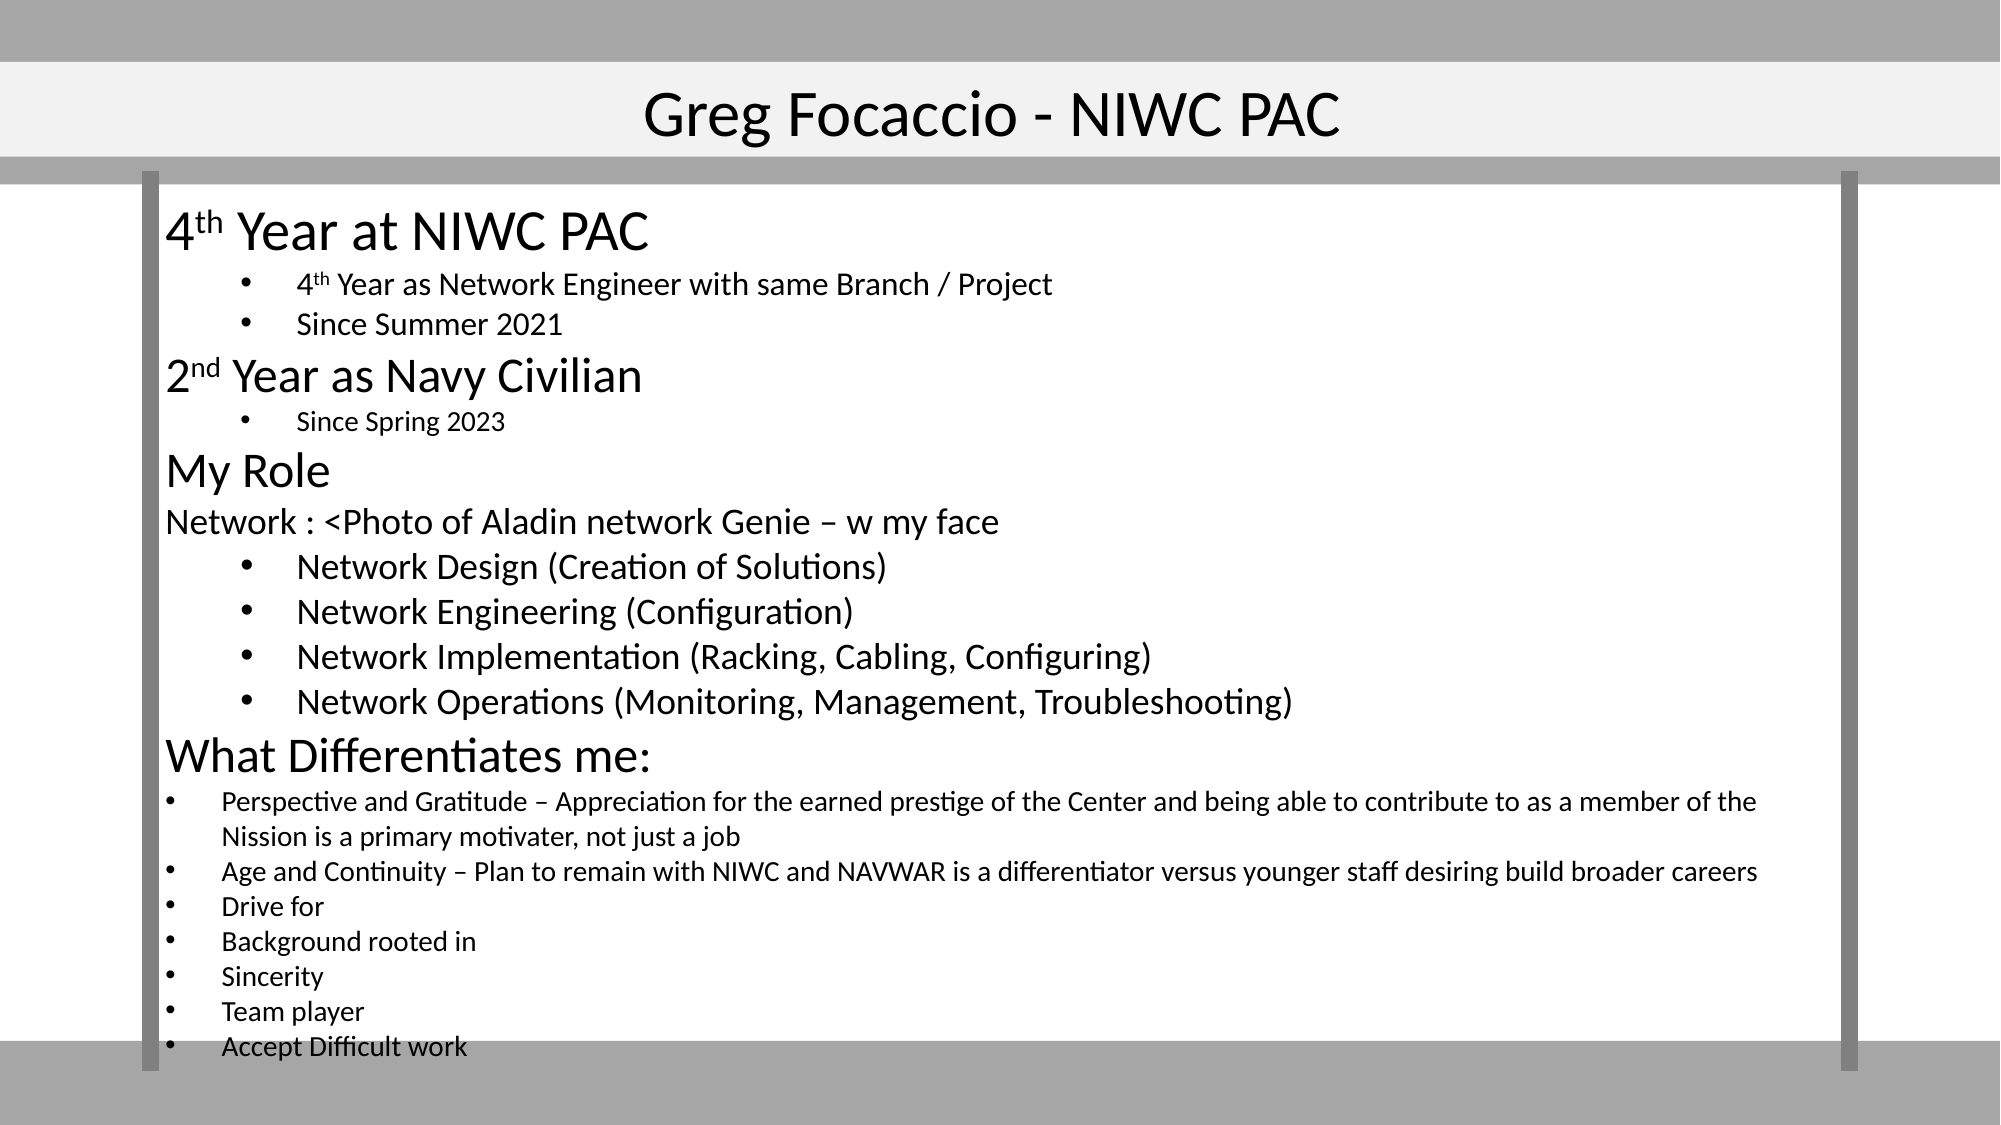

Greg Focaccio - NIWC PAC
4th Year at NIWC PAC
4th Year as Network Engineer with same Branch / Project
Since Summer 2021
2nd Year as Navy Civilian
Since Spring 2023
My Role
Network : <Photo of Aladin network Genie – w my face
Network Design (Creation of Solutions)
Network Engineering (Configuration)
Network Implementation (Racking, Cabling, Configuring)
Network Operations (Monitoring, Management, Troubleshooting)
What Differentiates me:
Perspective and Gratitude – Appreciation for the earned prestige of the Center and being able to contribute to as a member of the  Nission is a primary motivater, not just a job
Age and Continuity – Plan to remain with NIWC and NAVWAR is a differentiator versus younger staff desiring build broader careers
Drive for
Background rooted in
Sincerity
Team player
Accept Difficult work